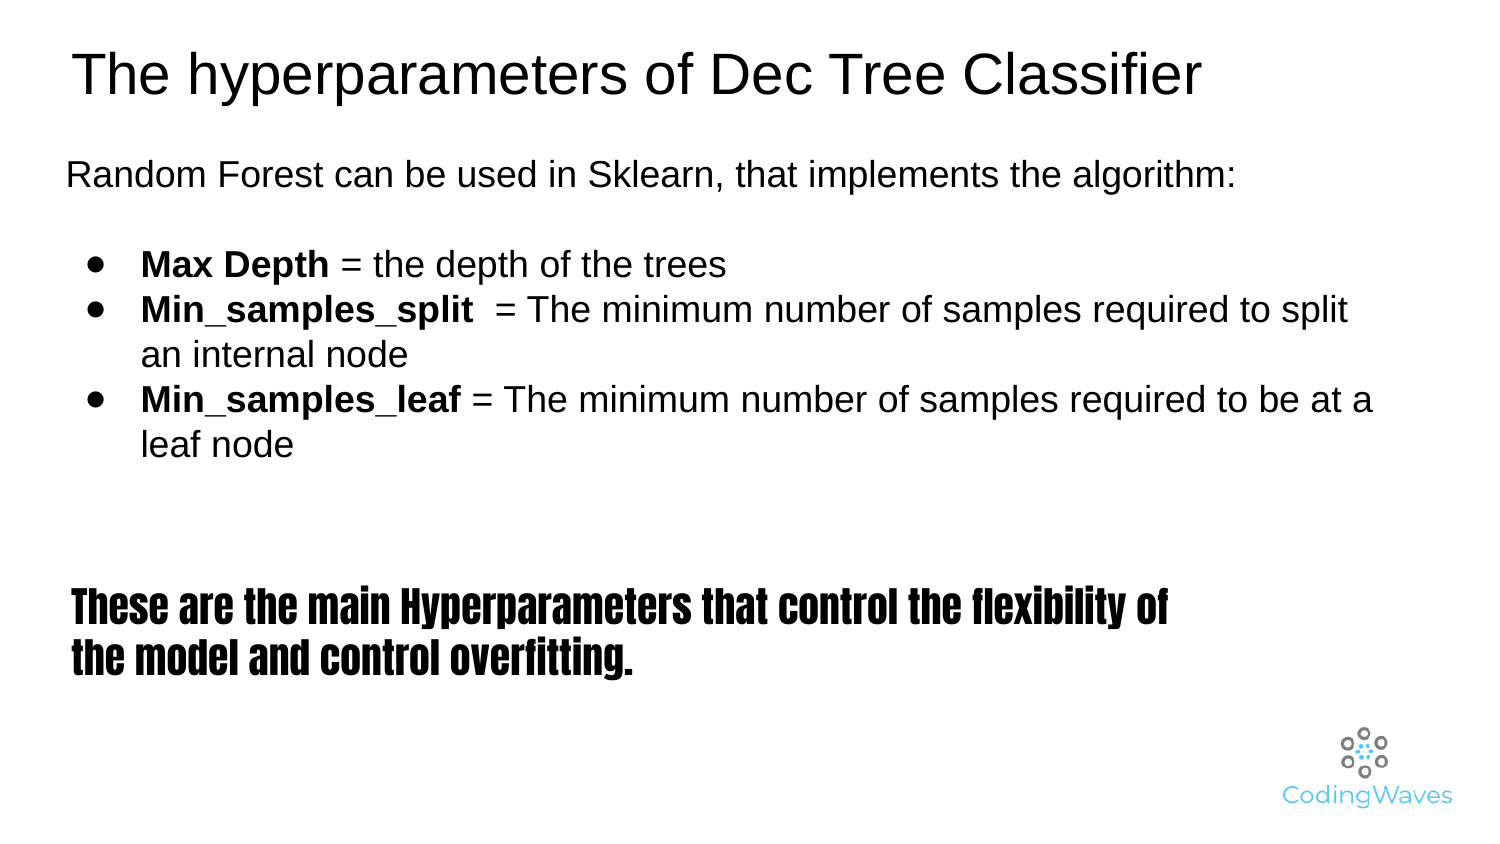

# The hyperparameters of Dec Tree Classifier
Random Forest can be used in Sklearn, that implements the algorithm:

Max Depth = the depth of the trees
Min_samples_split  = The minimum number of samples required to split an internal node
Min_samples_leaf = The minimum number of samples required to be at a leaf node

These are the main Hyperparameters that control the flexibility of the model and control overfitting.